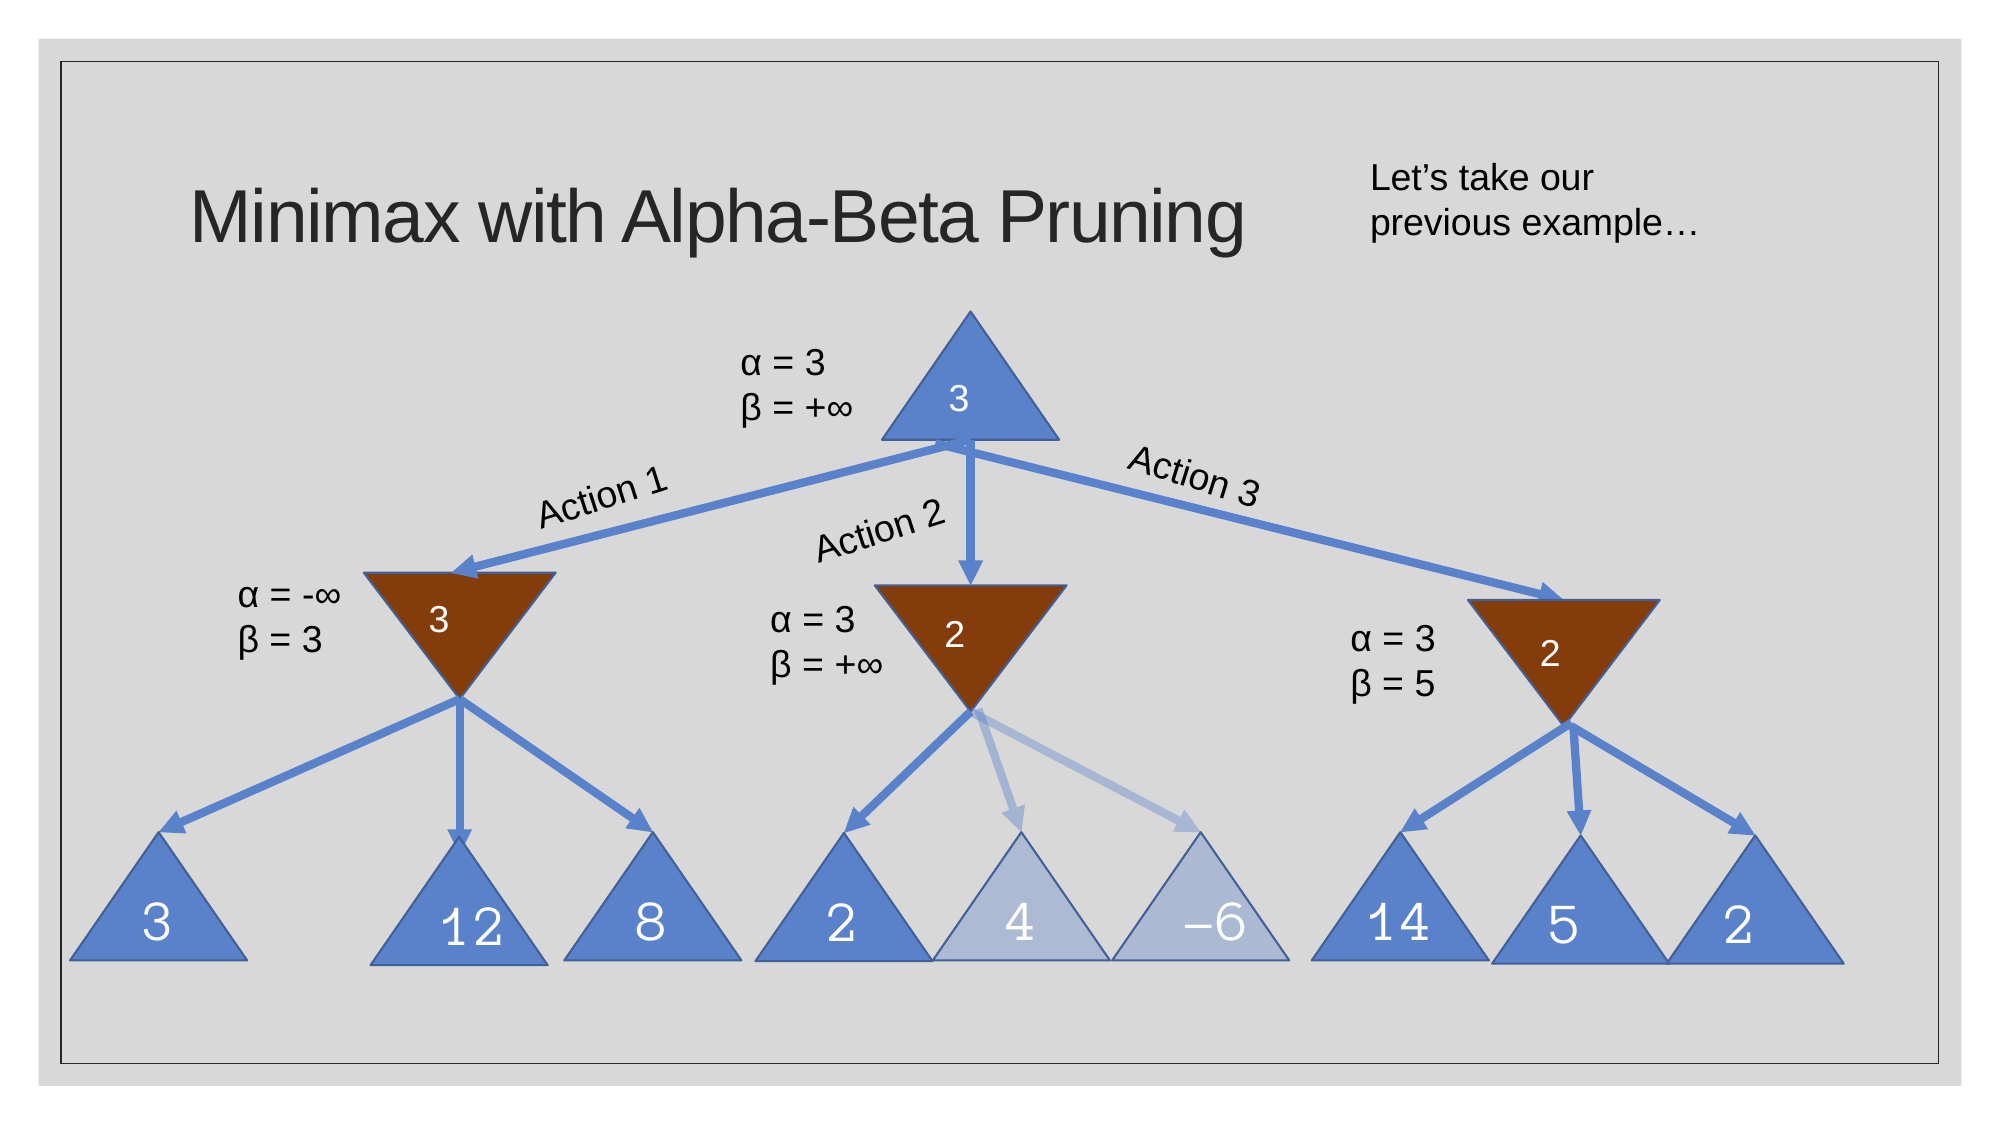

# Minimax with Alpha-Beta Pruning
Let’s take our previous example…

α = 3
β = +∞
3
Action 3
Action 1
Action 2
α = -∞
β = 3

3
α = 3
β = +∞

2
α = 3
β = 5
2

3

8

4

-6

14

2

5

2

12